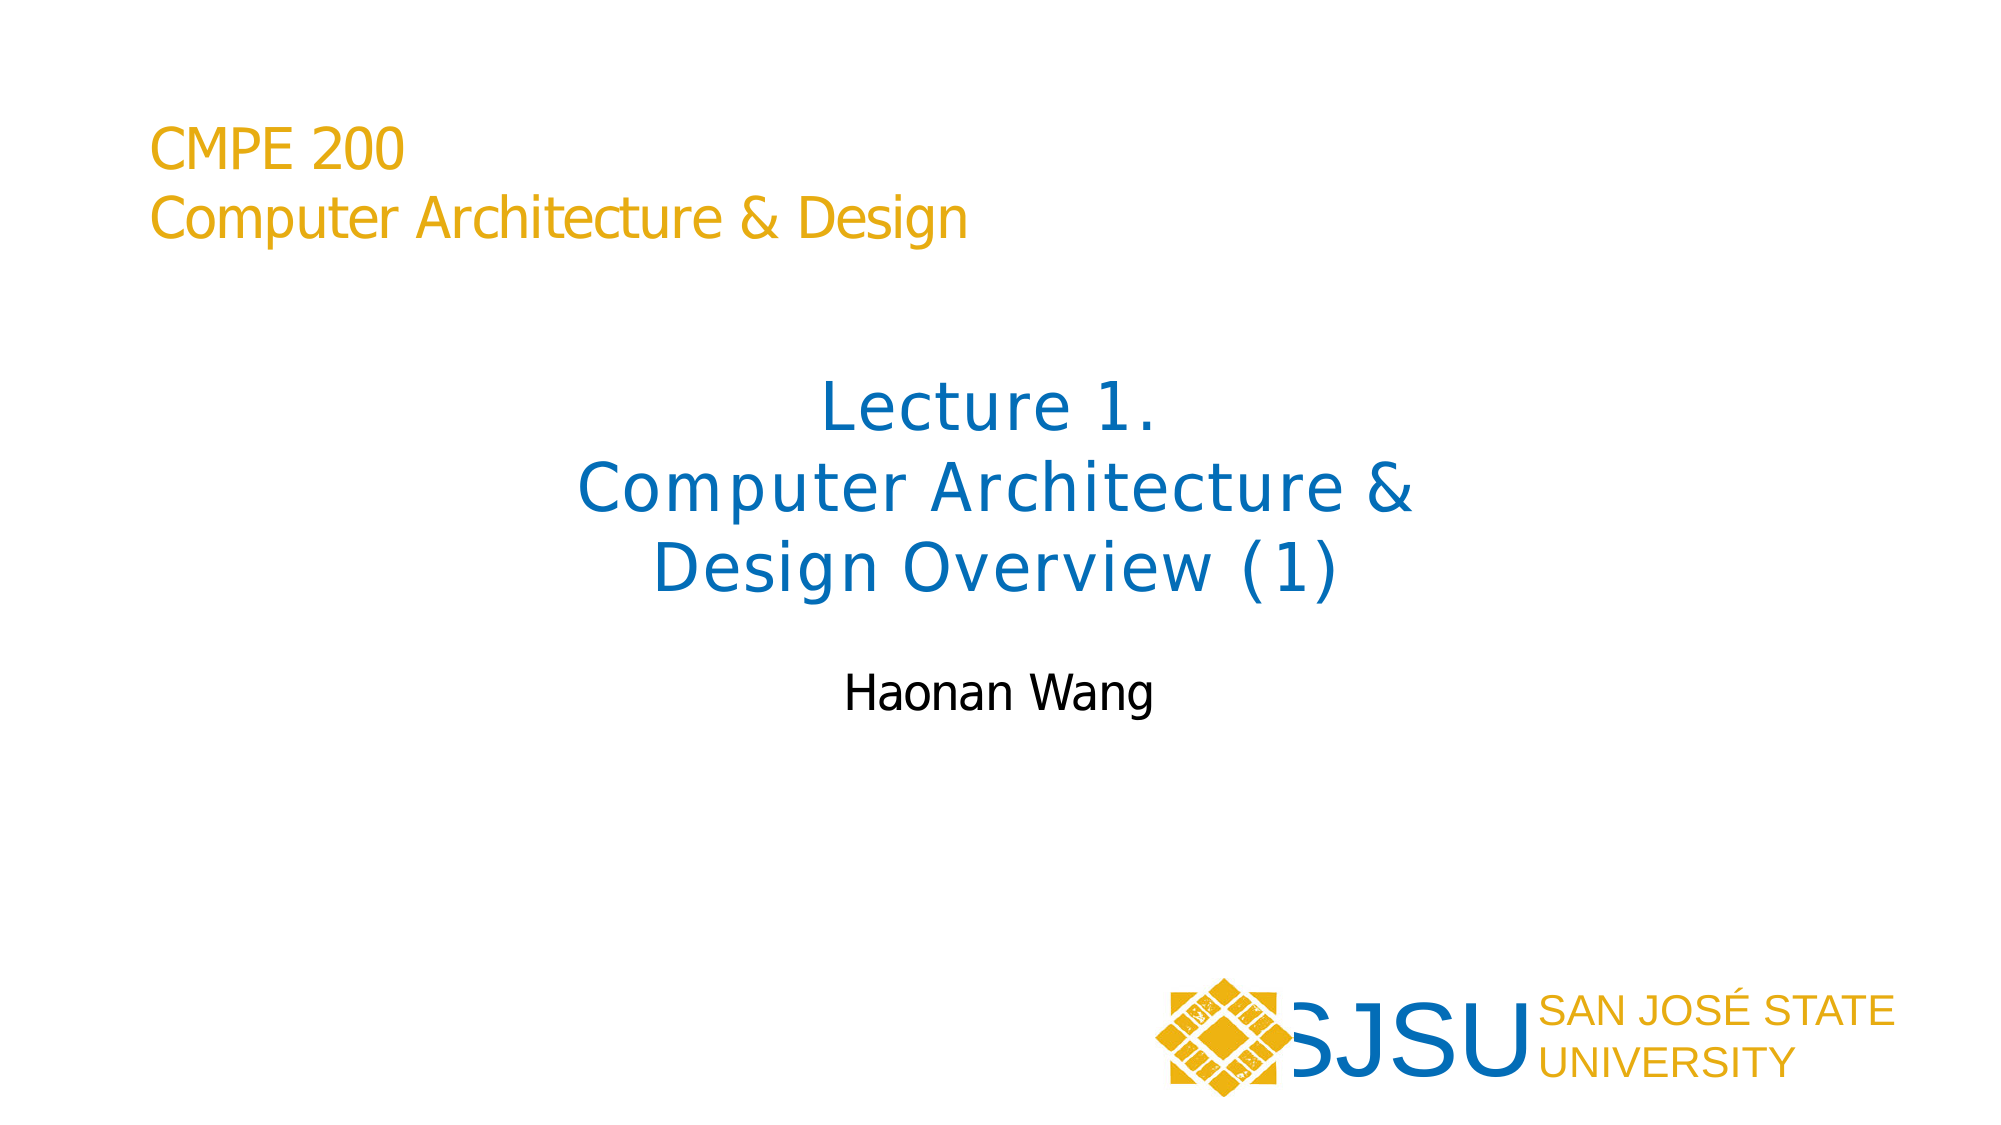

CMPE 200
Computer Architecture & Design
# Lecture 1. Computer Architecture & Design Overview (1)
Haonan Wang